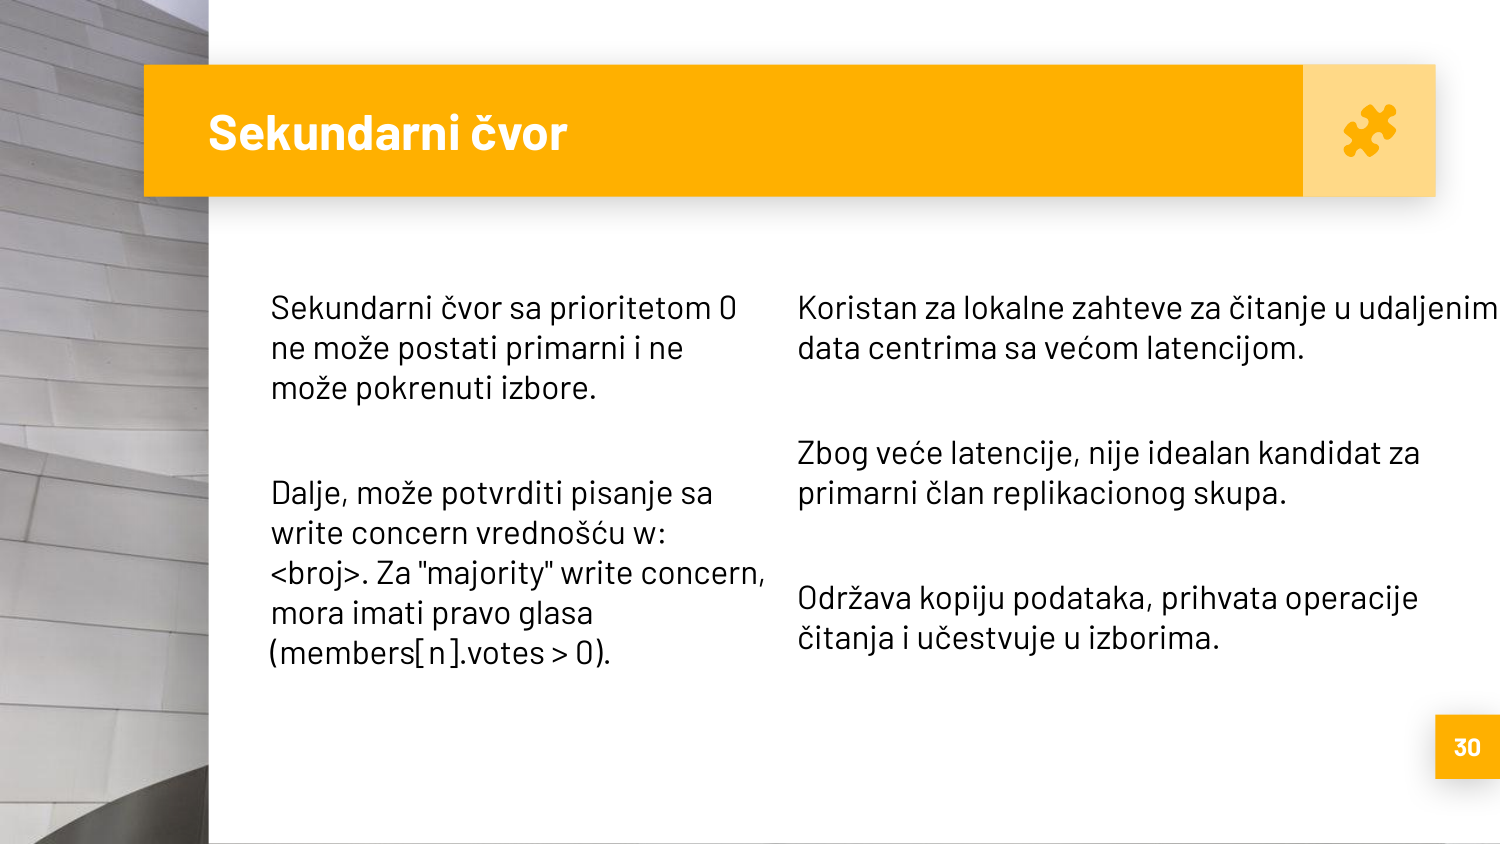

Sekundarni čvor

Sekundarni čvor sa prioritetom 0 ne može postati primarni i ne može pokrenuti izbore.

Dalje, može potvrditi pisanje sa write concern vrednošću w: <broj>. Za "majority" write concern, mora imati pravo glasa (members[n].votes > 0).
Koristan za lokalne zahteve za čitanje u udaljenim data centrima sa većom latencijom.

Zbog veće latencije, nije idealan kandidat za primarni član replikacionog skupa.

Održava kopiju podataka, prihvata operacije čitanja i učestvuje u izborima.
30